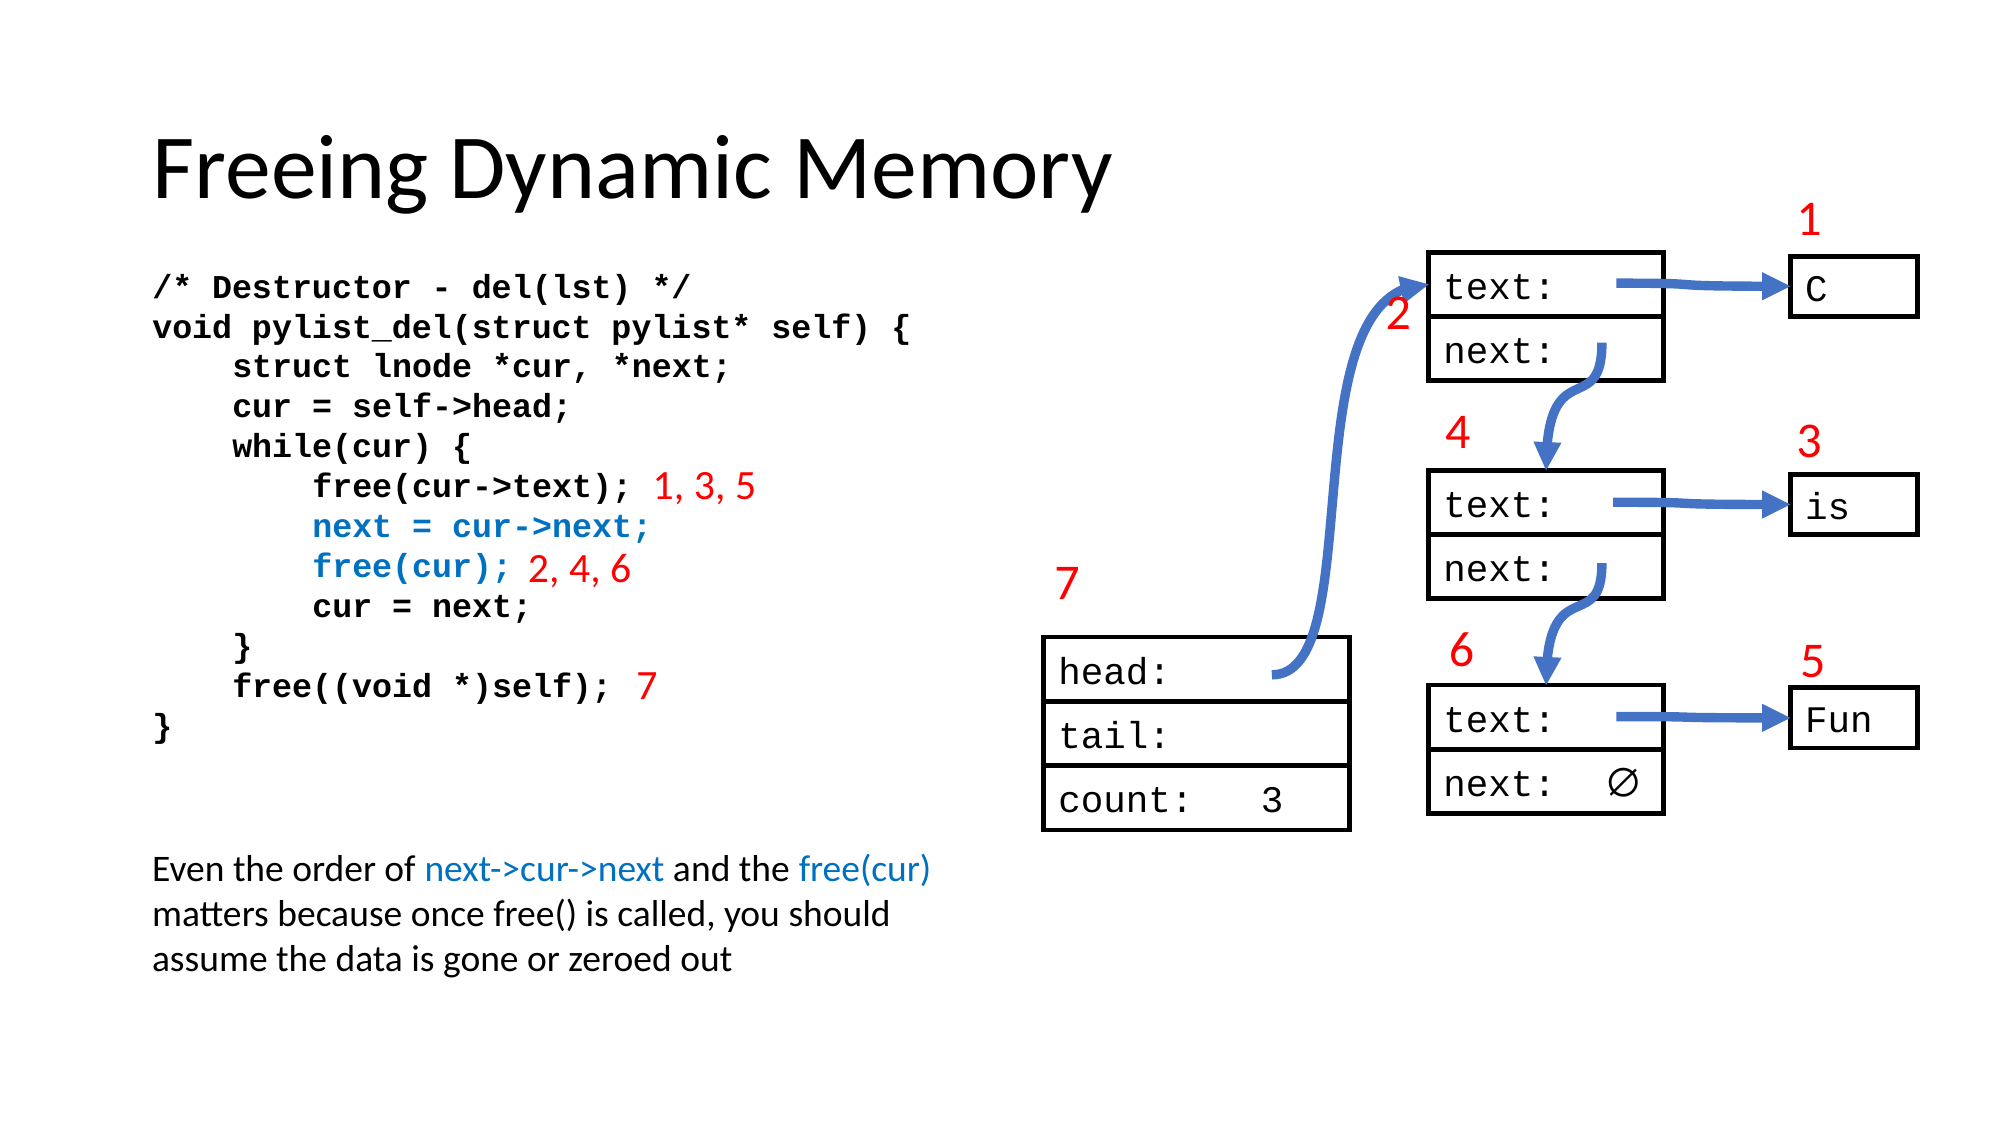

# Freeing Dynamic Memory
1
text:
C
/* Destructor - del(lst) */
void pylist_del(struct pylist* self) {
    struct lnode *cur, *next;
    cur = self->head;
    while(cur) {
        free(cur->text);
        next = cur->next;
        free(cur);
        cur = next;
    }
    free((void *)self);
}
2
next:
4
3
1, 3, 5
text:
is
2, 4, 6
next:
7
6
5
head:
7
text:
Fun
tail:
next:  ∅
count:   3
Even the order of next->cur->next and the free(cur) matters because once free() is called, you should assume the data is gone or zeroed out